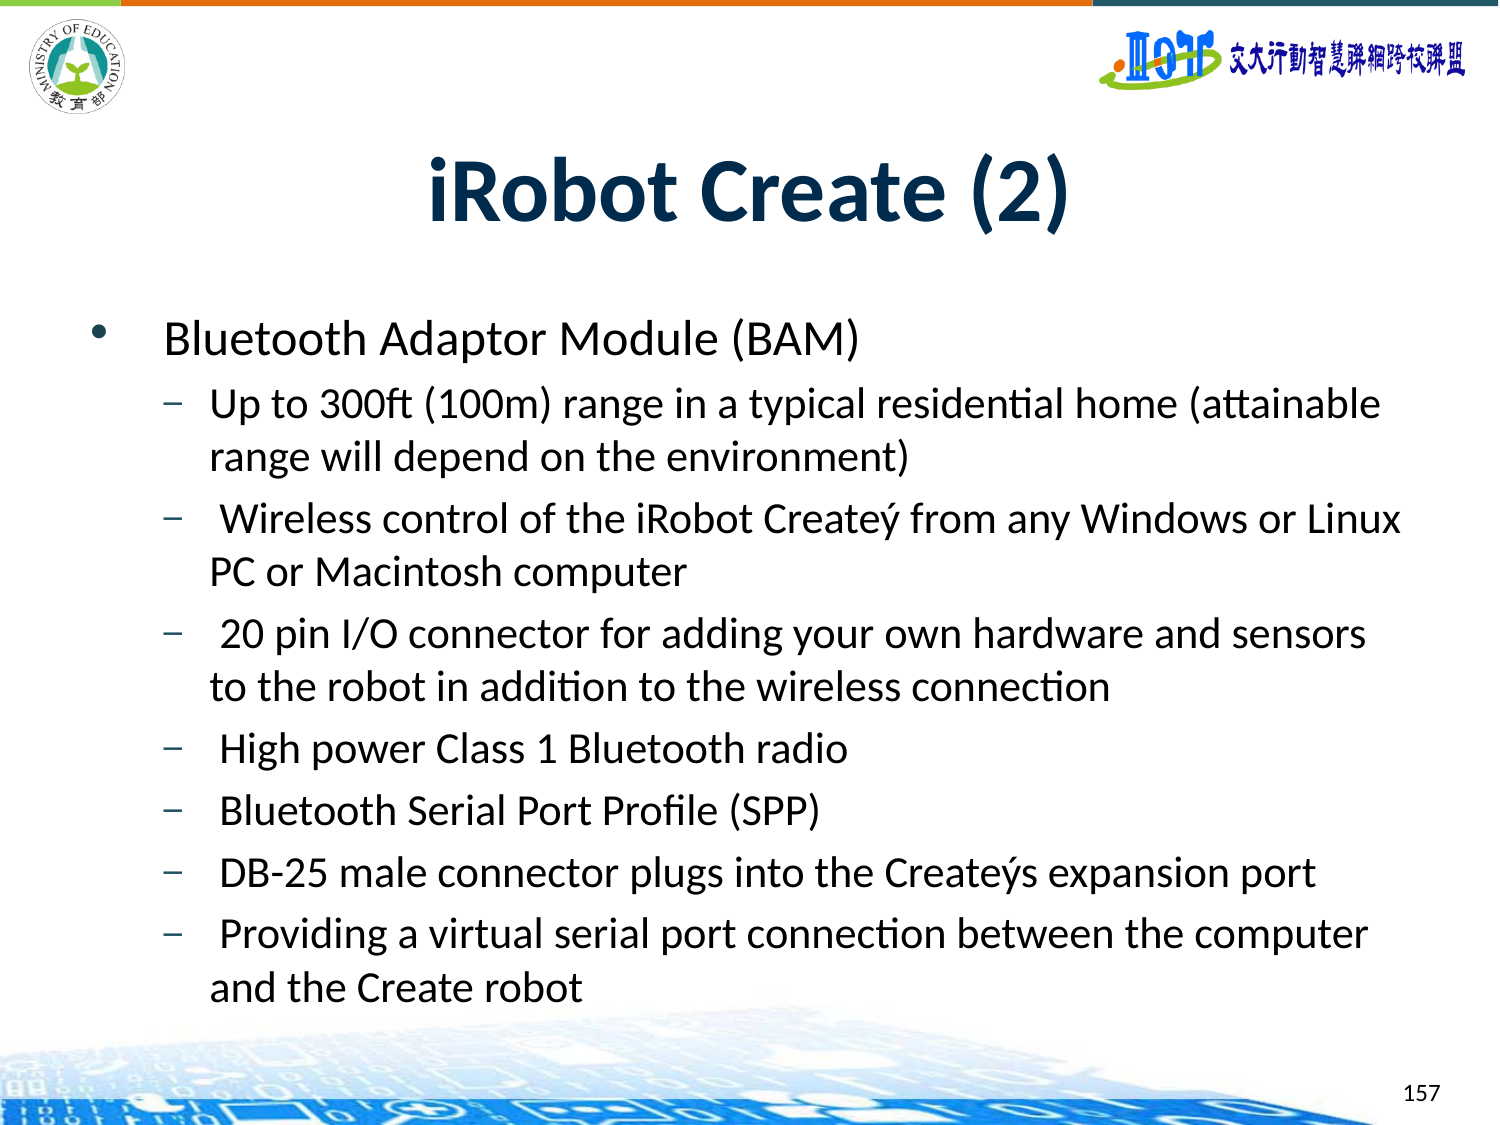

# iRobot Create (2)
Bluetooth Adaptor Module (BAM)
Up to 300ft (100m) range in a typical residential home (attainable range will depend on the environment)
 Wireless control of the iRobot Createý from any Windows or Linux PC or Macintosh computer
 20 pin I/O connector for adding your own hardware and sensors to the robot in addition to the wireless connection
 High power Class 1 Bluetooth radio
 Bluetooth Serial Port Profile (SPP)
 DB-25 male connector plugs into the Createýs expansion port
 Providing a virtual serial port connection between the computer and the Create robot
157